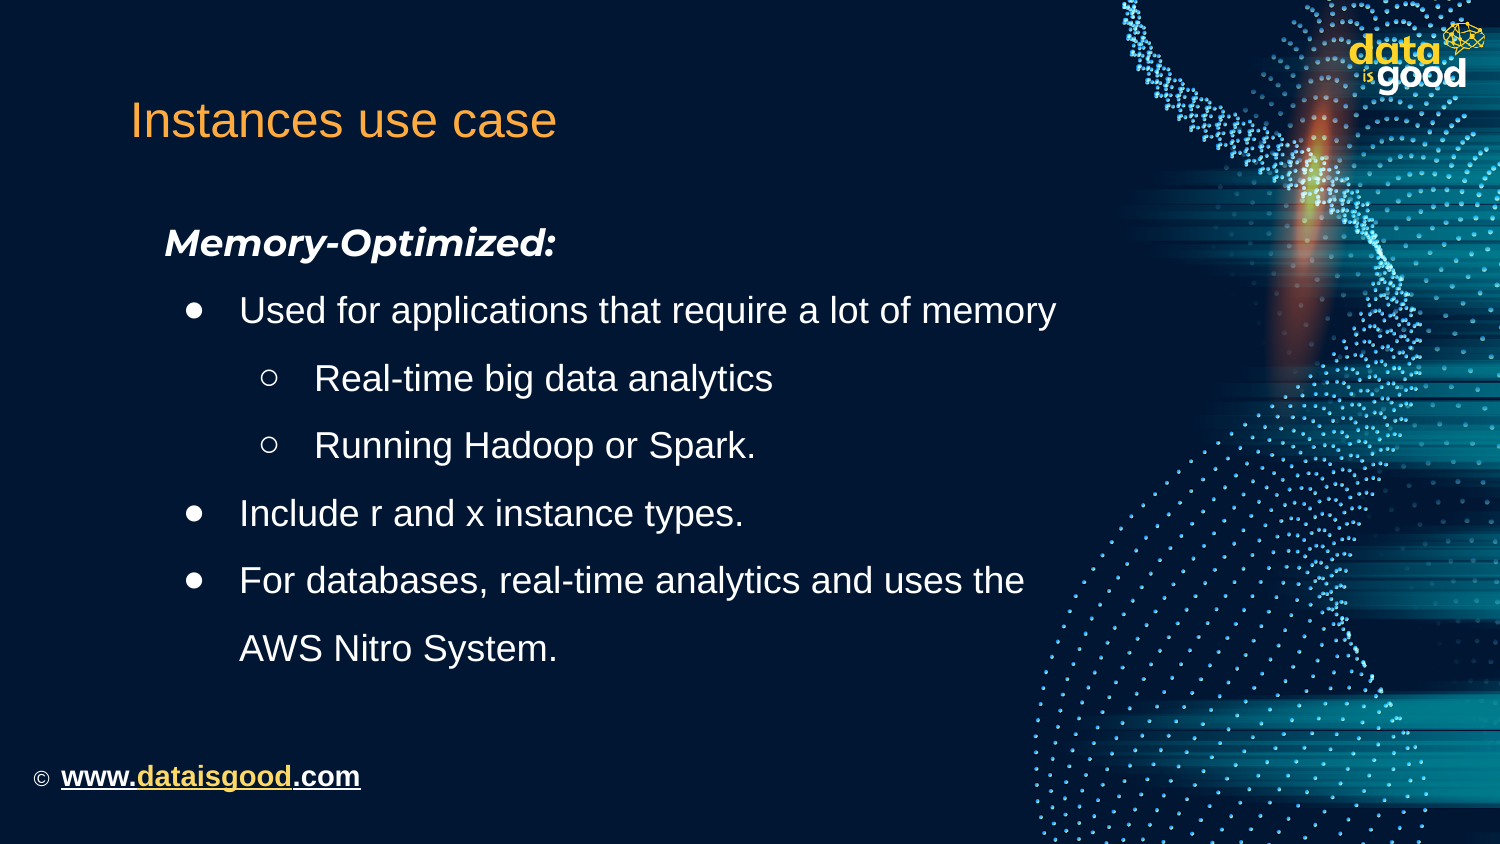

# Instances use case
Memory-Optimized:
Used for applications that require a lot of memory
Real-time big data analytics
Running Hadoop or Spark.
Include r and x instance types.
For databases, real-time analytics and uses the AWS Nitro System.